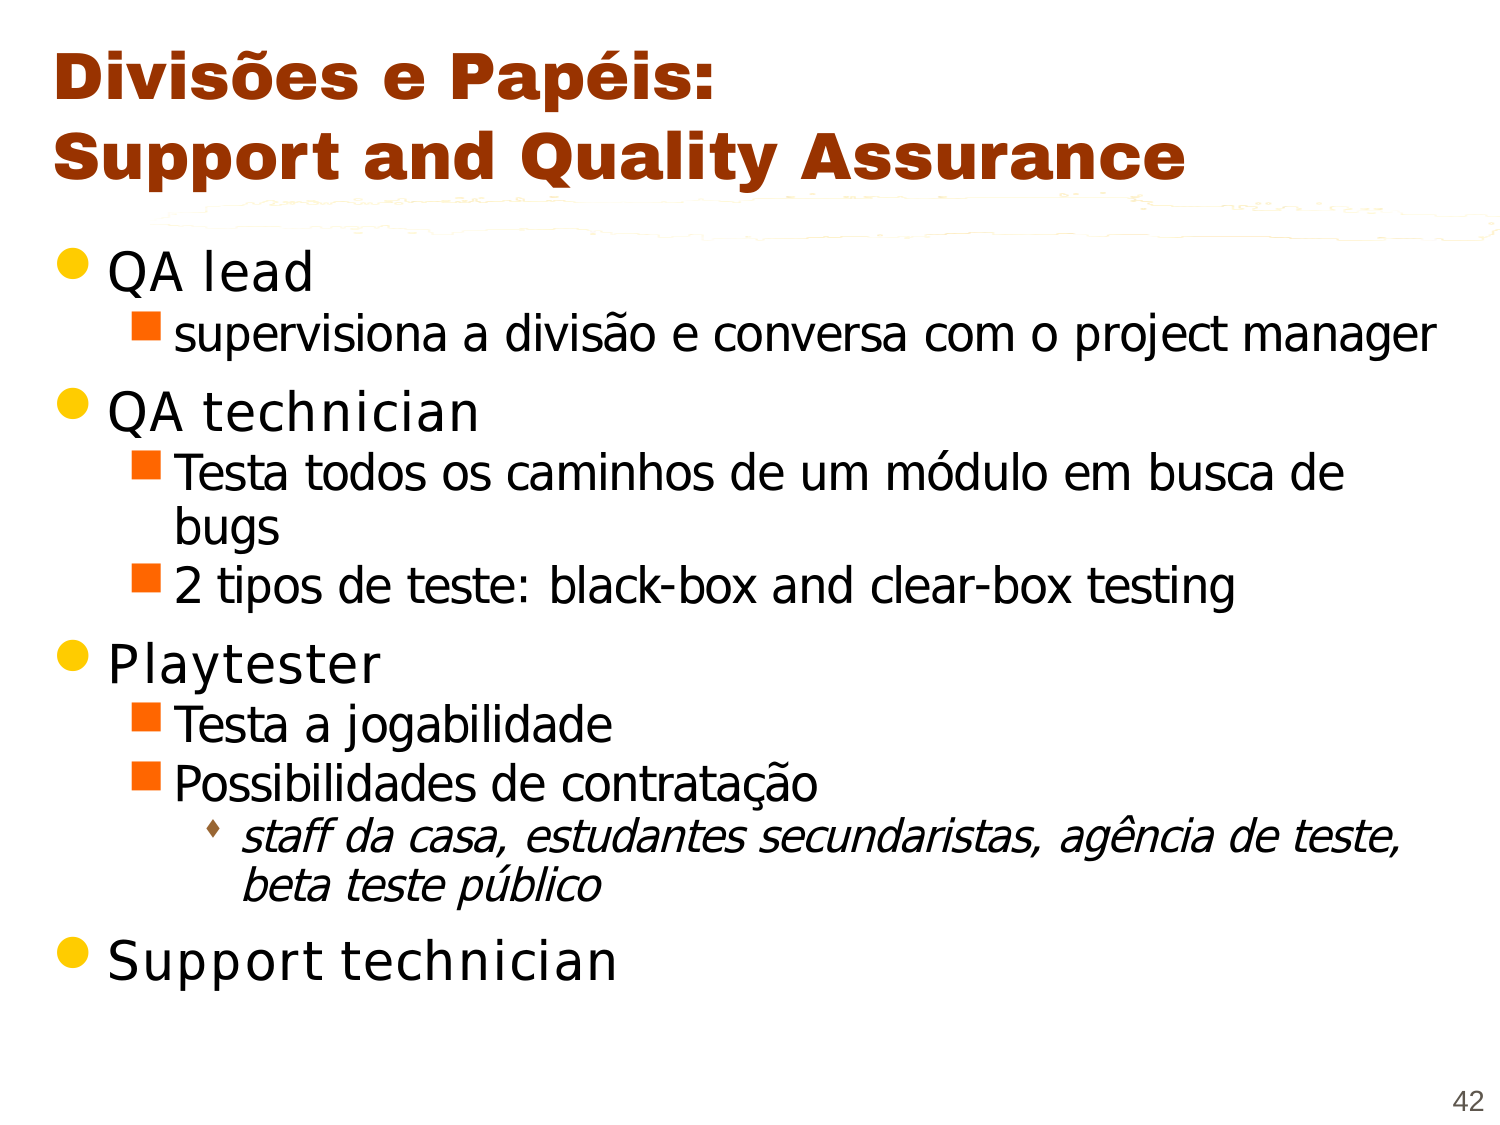

# Divisões e Papéis: Support and Quality Assurance
QA lead
supervisiona a divisão e conversa com o project manager
QA technician
Testa todos os caminhos de um módulo em busca de bugs
2 tipos de teste: black-box and clear-box testing
Playtester
Testa a jogabilidade
Possibilidades de contratação
staff da casa, estudantes secundaristas, agência de teste, beta teste público
Support technician
42